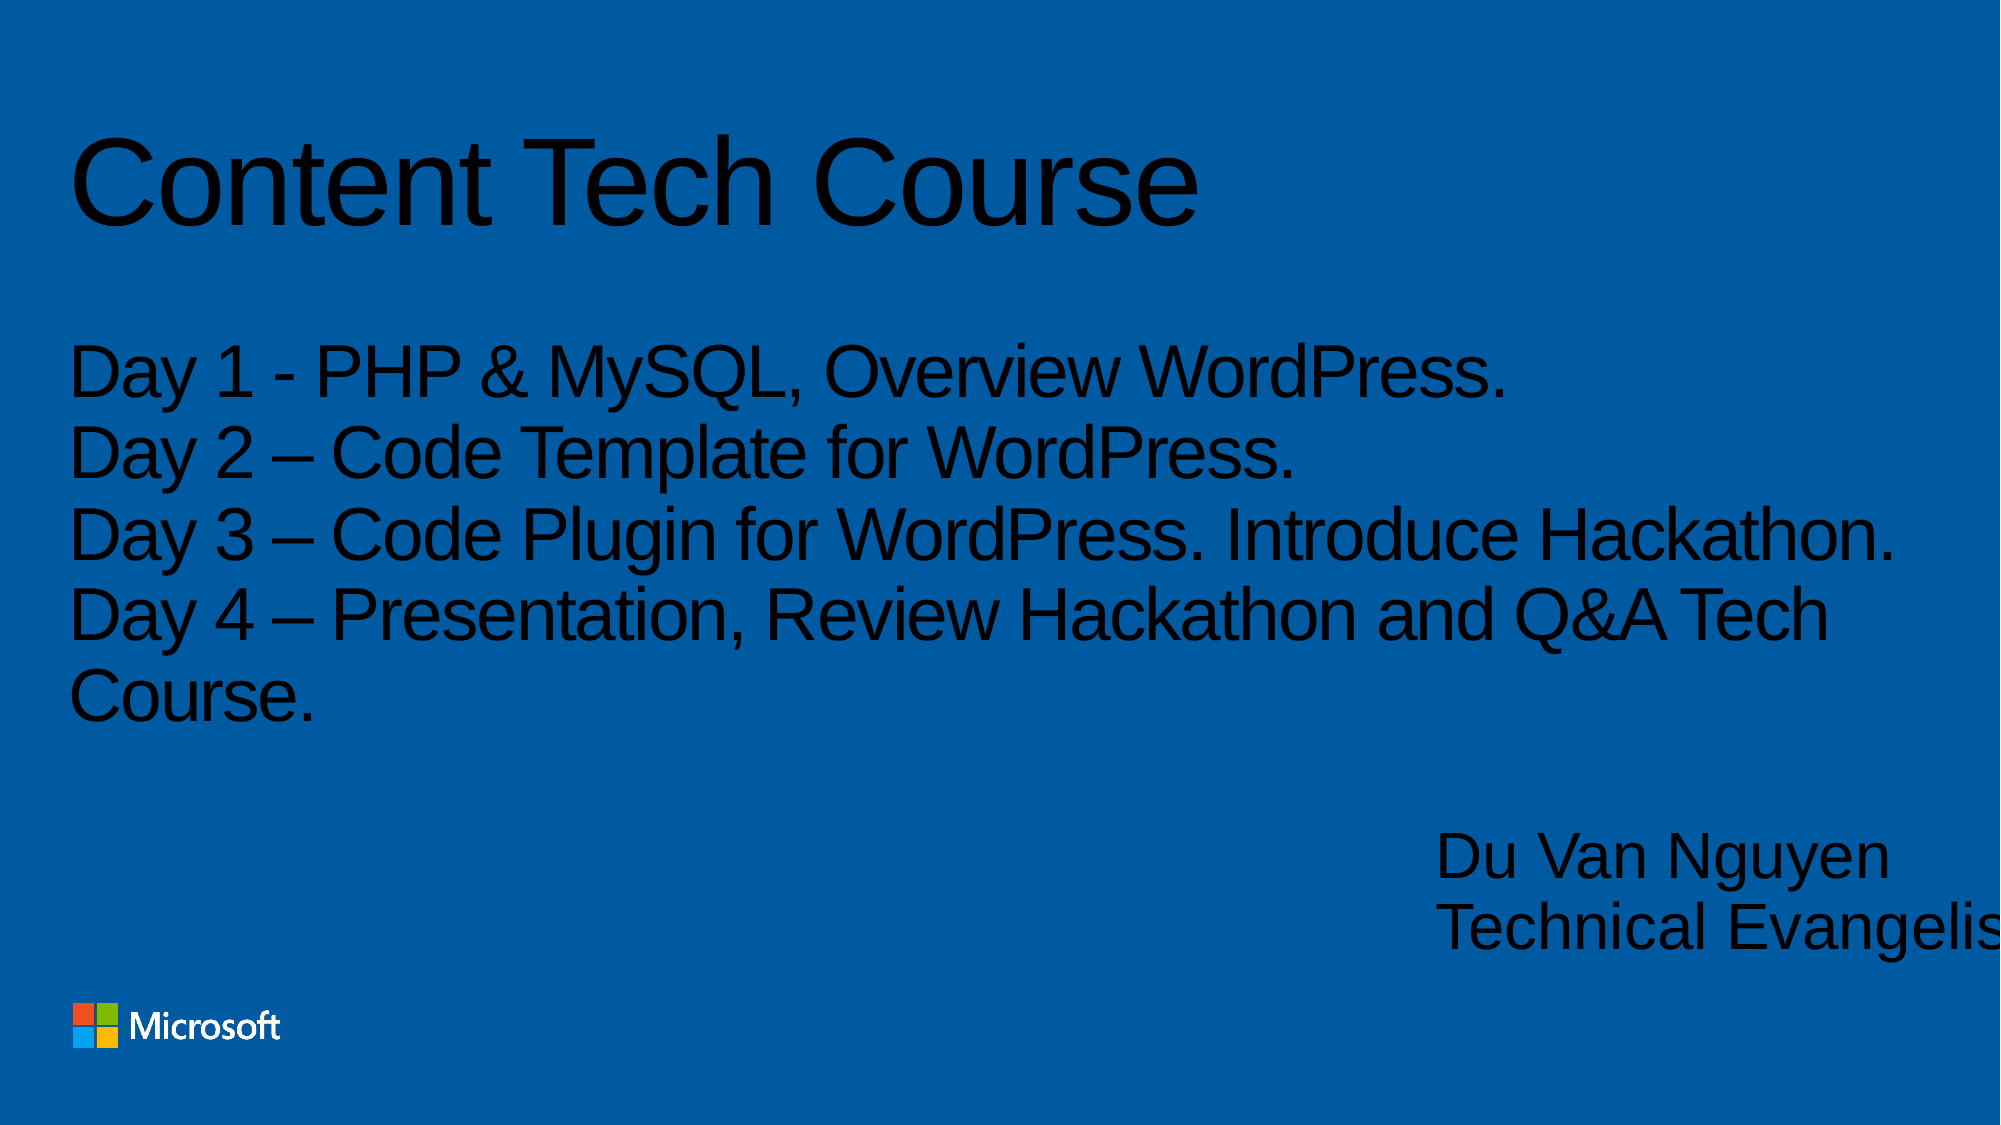

# Content Tech Course Day 1 - PHP & MySQL, Overview WordPress. Day 2 – Code Template for WordPress. Day 3 – Code Plugin for WordPress. Introduce Hackathon. Day 4 – Presentation, Review Hackathon and Q&A Tech Course.
Du Van Nguyen
Technical Evangelist